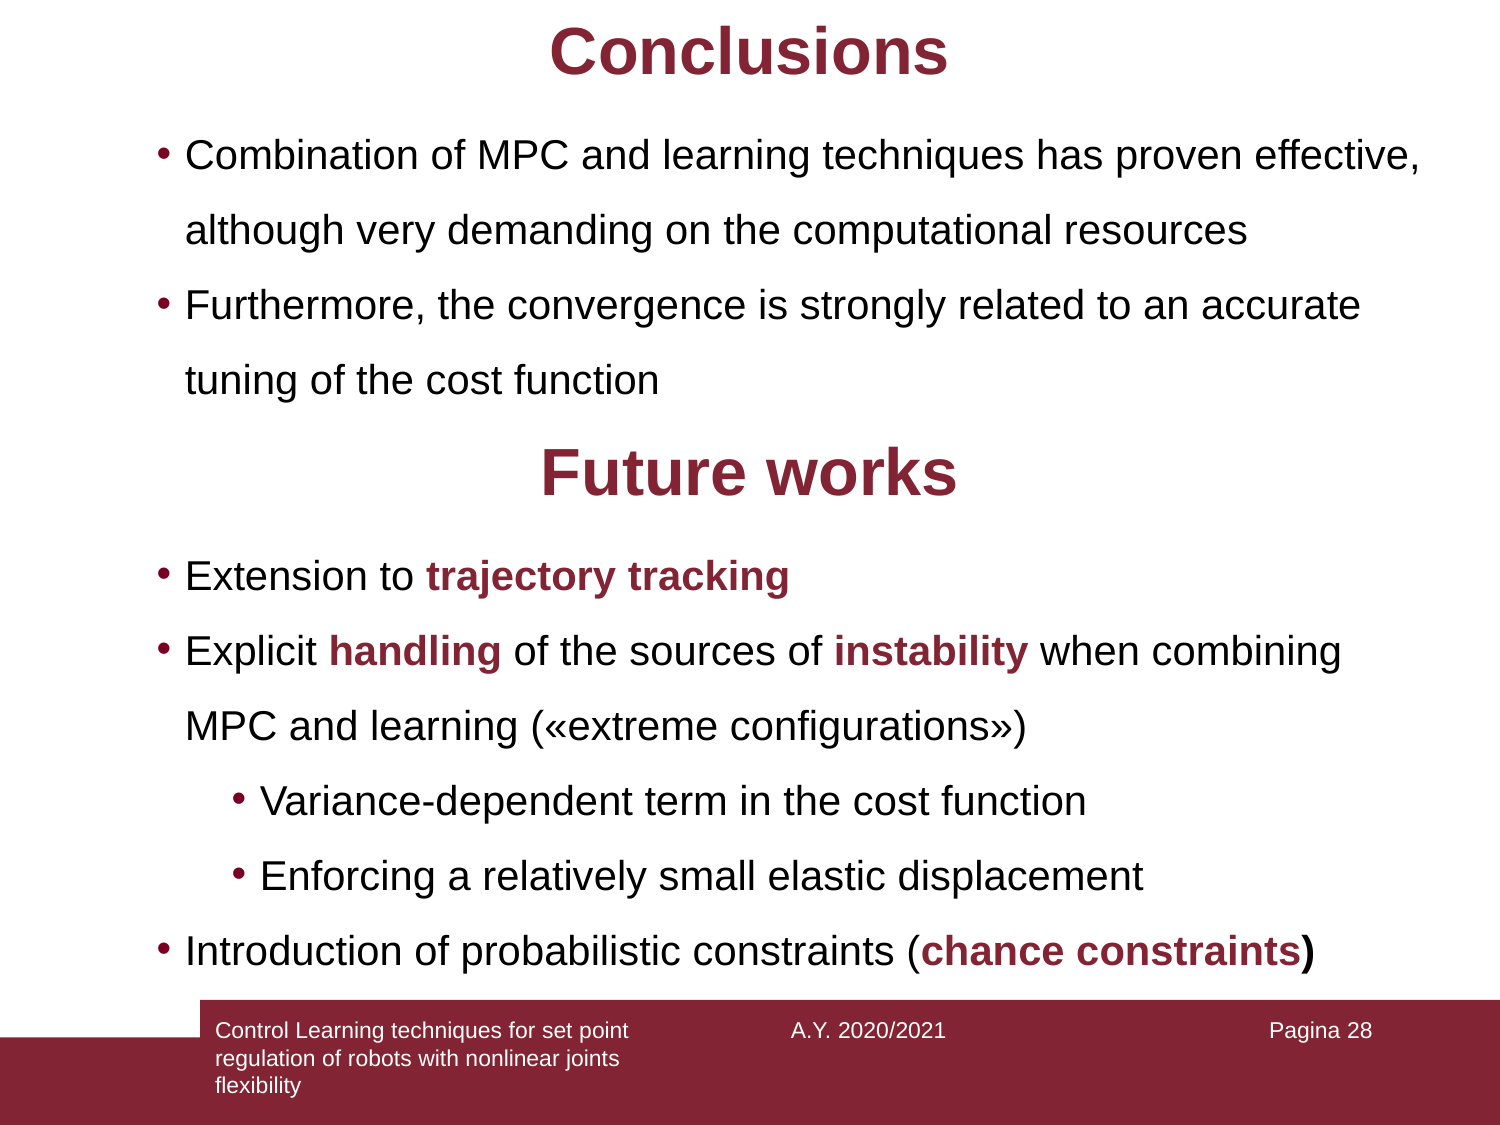

# Conclusions
Combination of MPC and learning techniques has proven effective, although very demanding on the computational resources
Furthermore, the convergence is strongly related to an accurate tuning of the cost function
Future works
Extension to trajectory tracking
Explicit handling of the sources of instability when combining MPC and learning («extreme configurations»)
Variance-dependent term in the cost function
Enforcing a relatively small elastic displacement
Introduction of probabilistic constraints (chance constraints)
Control Learning techniques for set point regulation of robots with nonlinear joints flexibility
A.Y. 2020/2021
Pagina 28